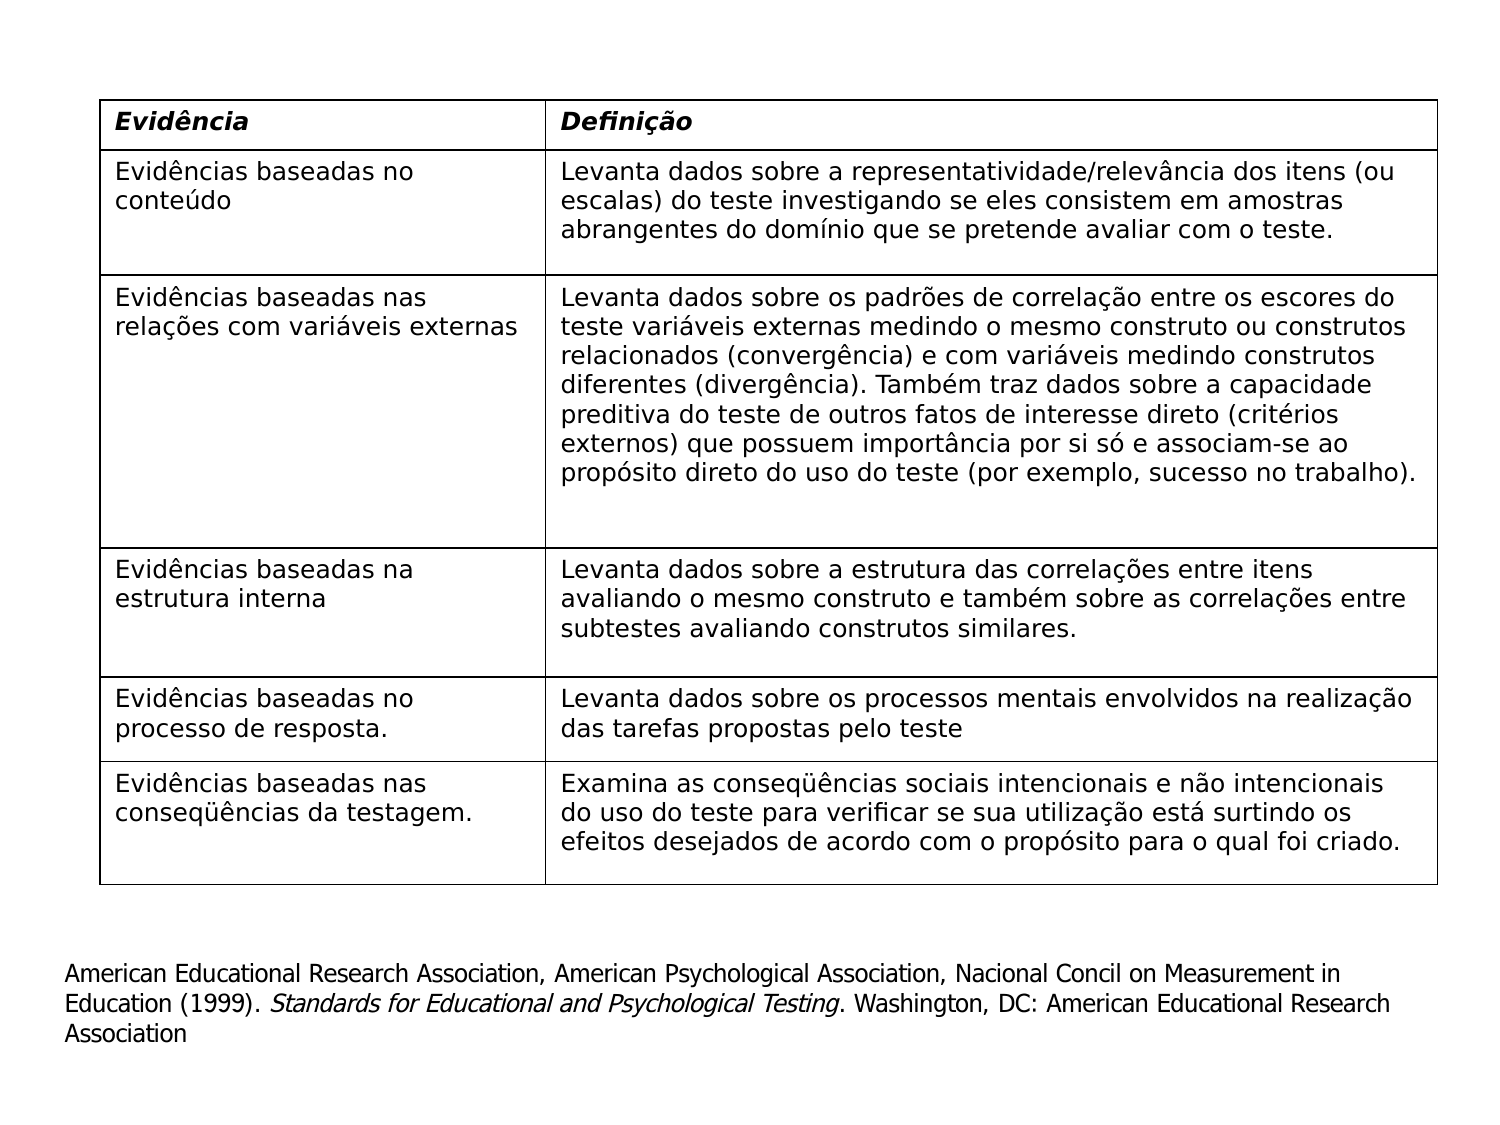

| Evidência | Definição |
| --- | --- |
| Evidências baseadas no conteúdo | Levanta dados sobre a representatividade/relevância dos itens (ou escalas) do teste investigando se eles consistem em amostras abrangentes do domínio que se pretende avaliar com o teste. |
| Evidências baseadas nas relações com variáveis externas | Levanta dados sobre os padrões de correlação entre os escores do teste variáveis externas medindo o mesmo construto ou construtos relacionados (convergência) e com variáveis medindo construtos diferentes (divergência). Também traz dados sobre a capacidade preditiva do teste de outros fatos de interesse direto (critérios externos) que possuem importância por si só e associam-se ao propósito direto do uso do teste (por exemplo, sucesso no trabalho). |
| Evidências baseadas na estrutura interna | Levanta dados sobre a estrutura das correlações entre itens avaliando o mesmo construto e também sobre as correlações entre subtestes avaliando construtos similares. |
| Evidências baseadas no processo de resposta. | Levanta dados sobre os processos mentais envolvidos na realização das tarefas propostas pelo teste |
| Evidências baseadas nas conseqüências da testagem. | Examina as conseqüências sociais intencionais e não intencionais do uso do teste para verificar se sua utilização está surtindo os efeitos desejados de acordo com o propósito para o qual foi criado. |
American Educational Research Association, American Psychological Association, Nacional Concil on Measurement in Education (1999). Standards for Educational and Psychological Testing. Washington, DC: American Educational Research Association